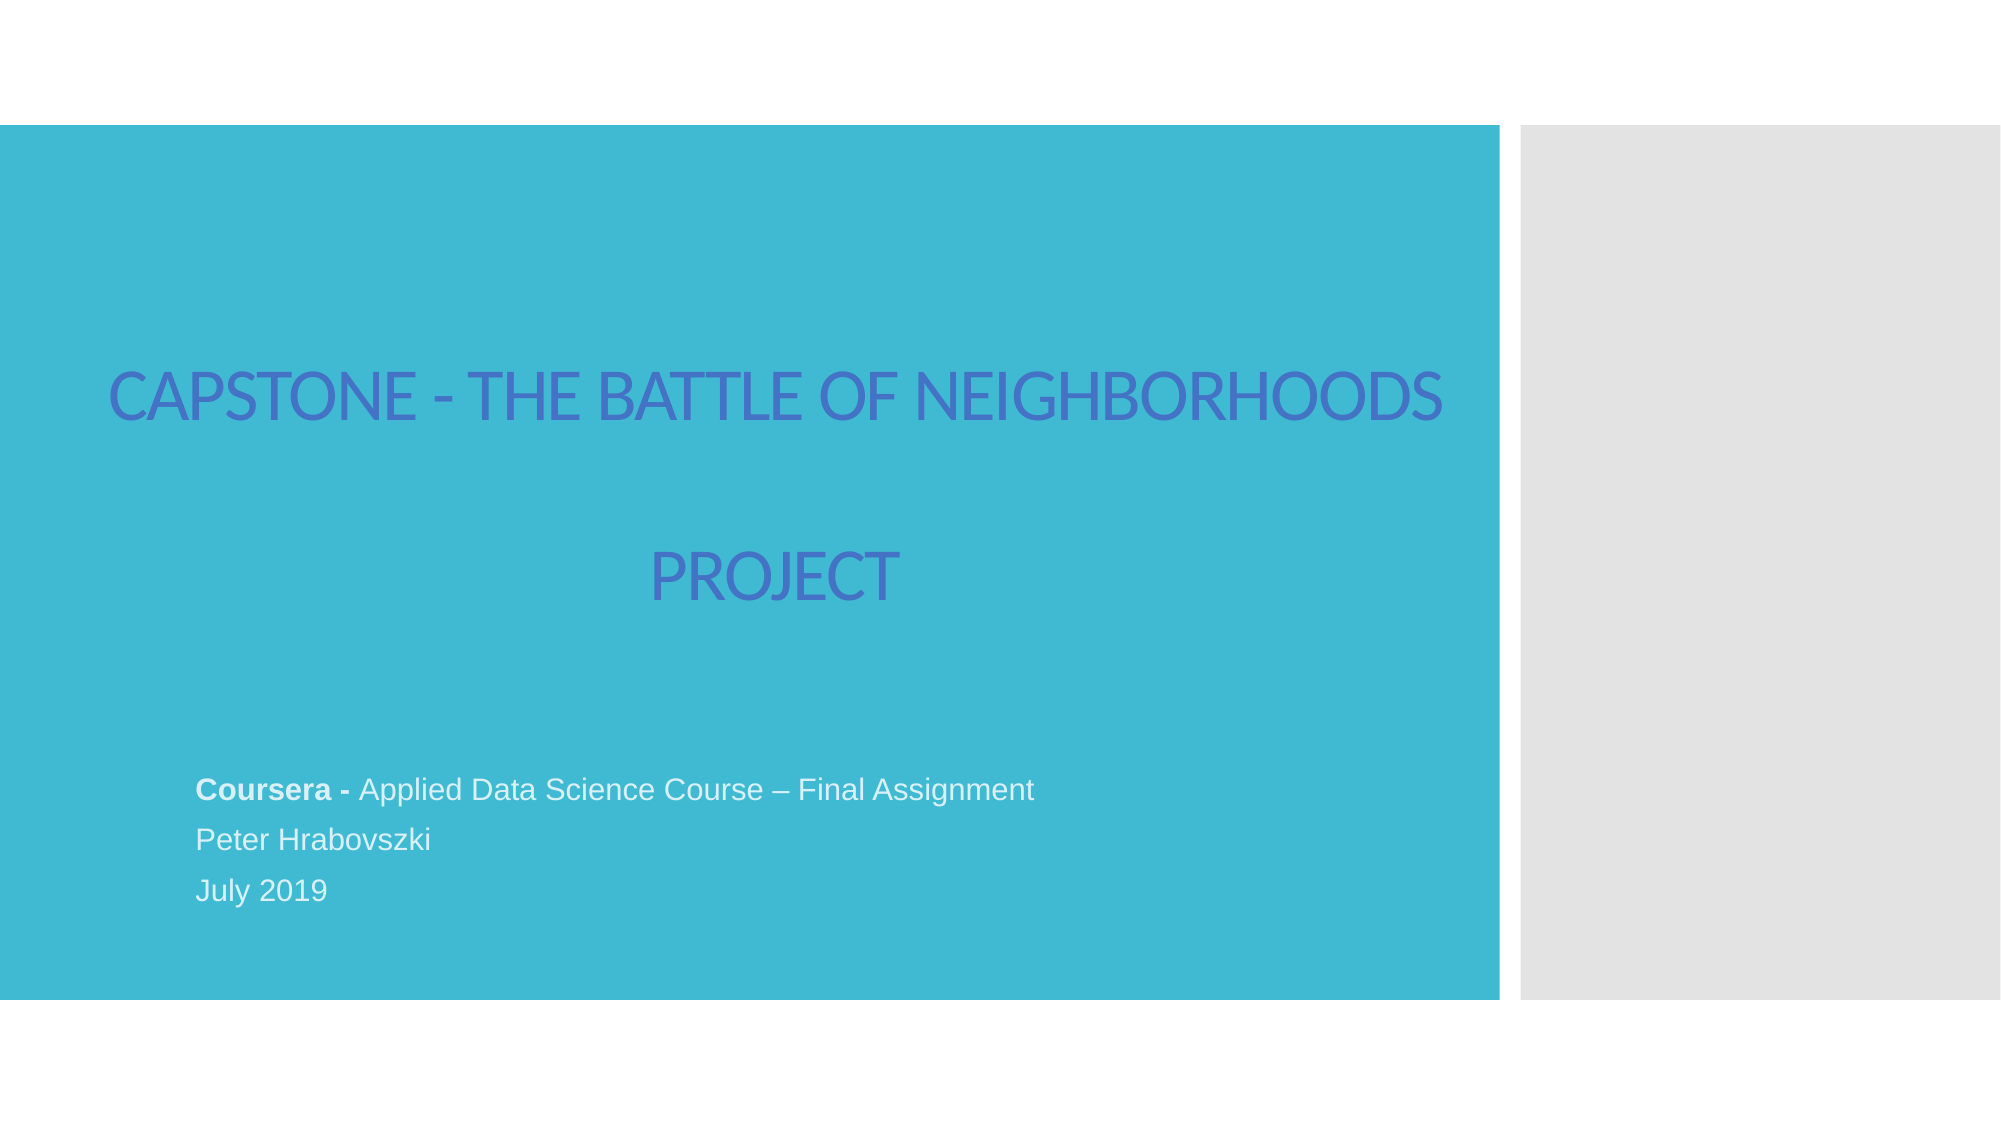

# CAPSTONE - THE BATTLE OF NEIGHBORHOODS PROJECT
Coursera - Applied Data Science Course – Final Assignment
Peter Hrabovszki
July 2019